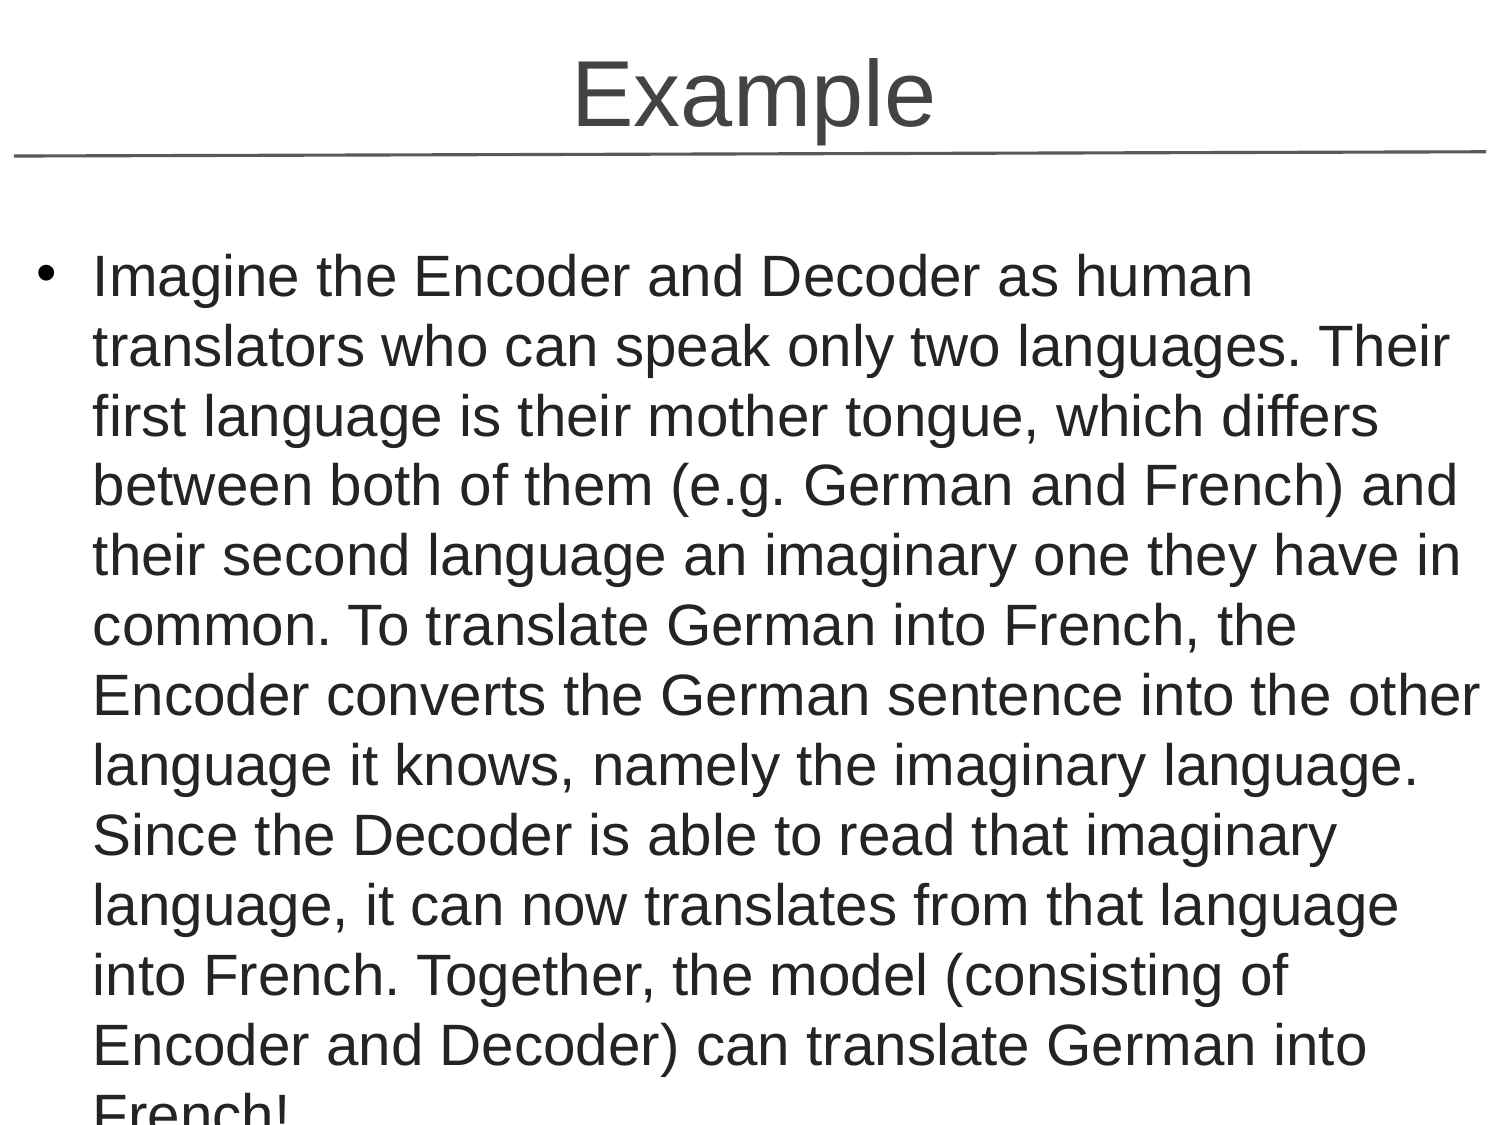

Example

Imagine the Encoder and Decoder as human translators who can speak only two languages. Their first language is their mother tongue, which differs between both of them (e.g. German and French) and their second language an imaginary one they have in common. To translate German into French, the Encoder converts the German sentence into the other language it knows, namely the imaginary language. Since the Decoder is able to read that imaginary language, it can now translates from that language into French. Together, the model (consisting of Encoder and Decoder) can translate German into French!